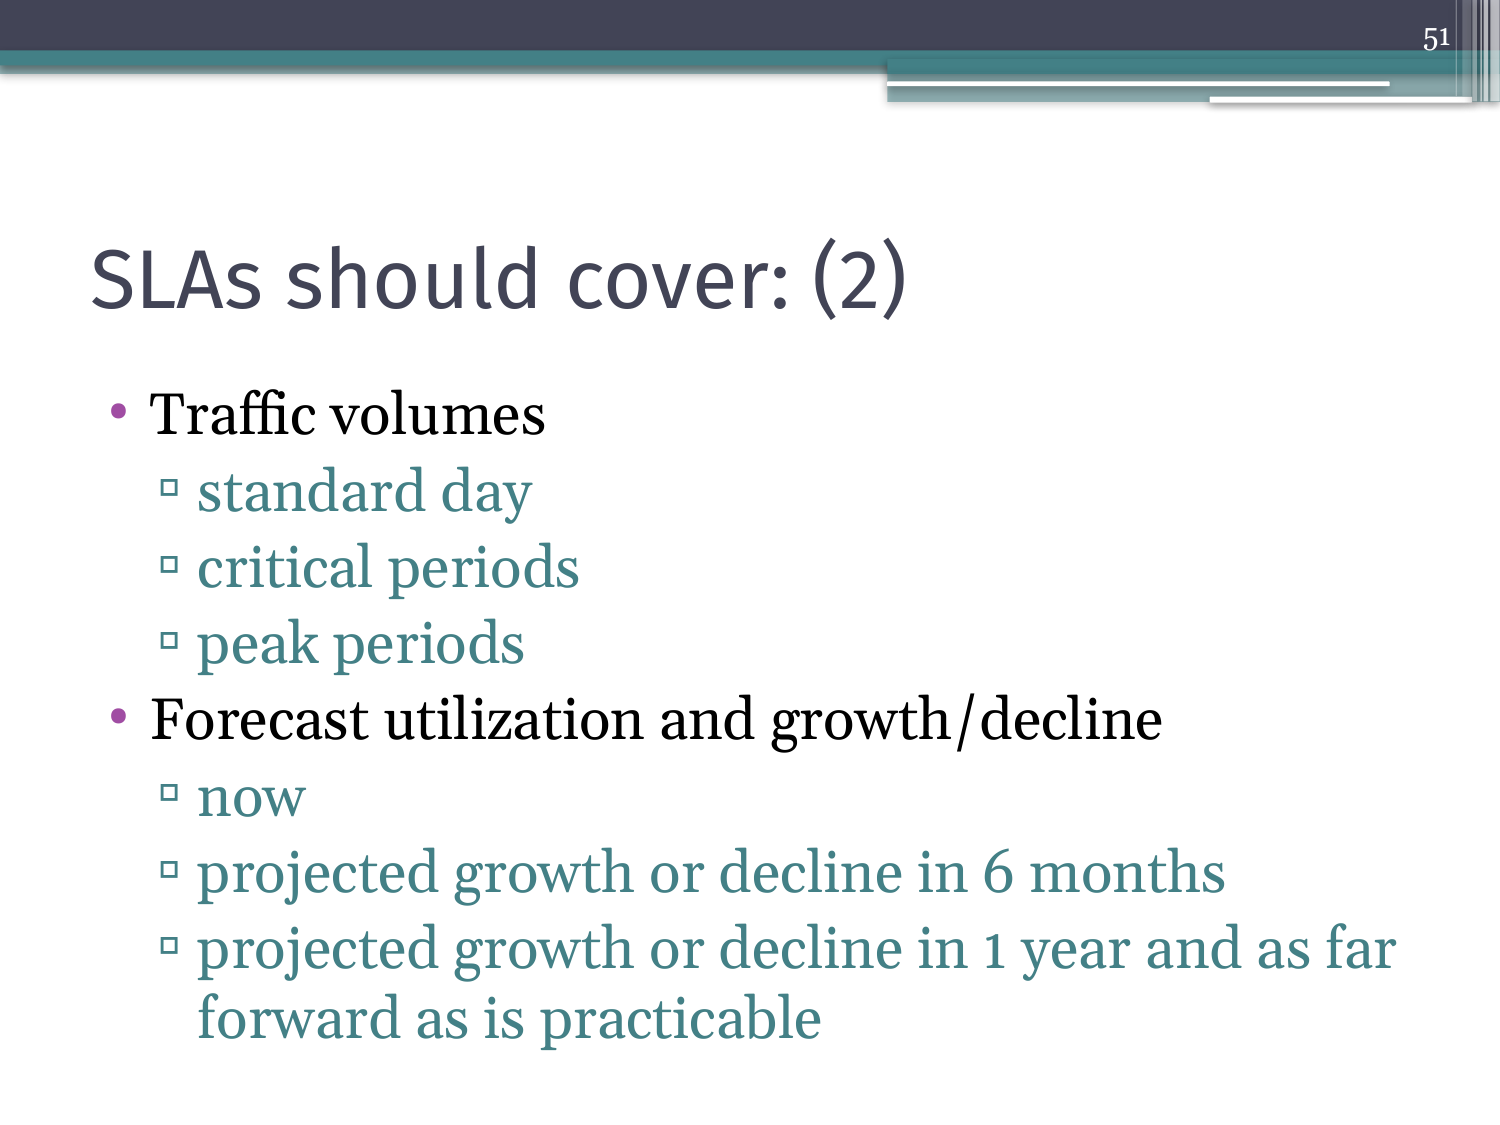

51
# SLAs should cover: (2)
Traffic volumes
standard day
critical periods
peak periods
Forecast utilization and growth/decline
now
projected growth or decline in 6 months
projected growth or decline in 1 year and as far forward as is practicable